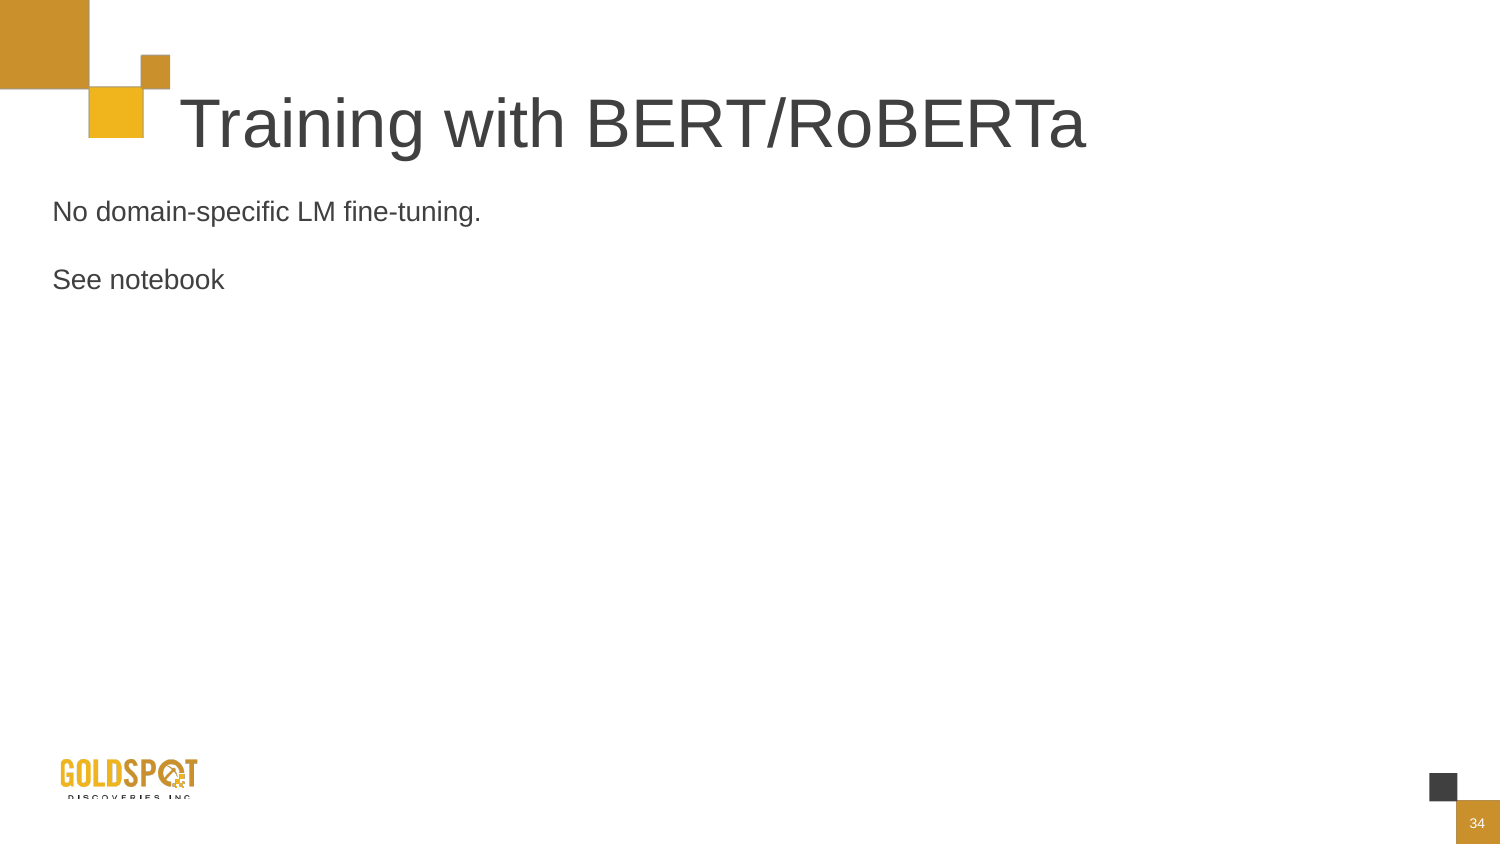

# Training with BERT/RoBERTa
No domain-specific LM fine-tuning.

See notebook
34